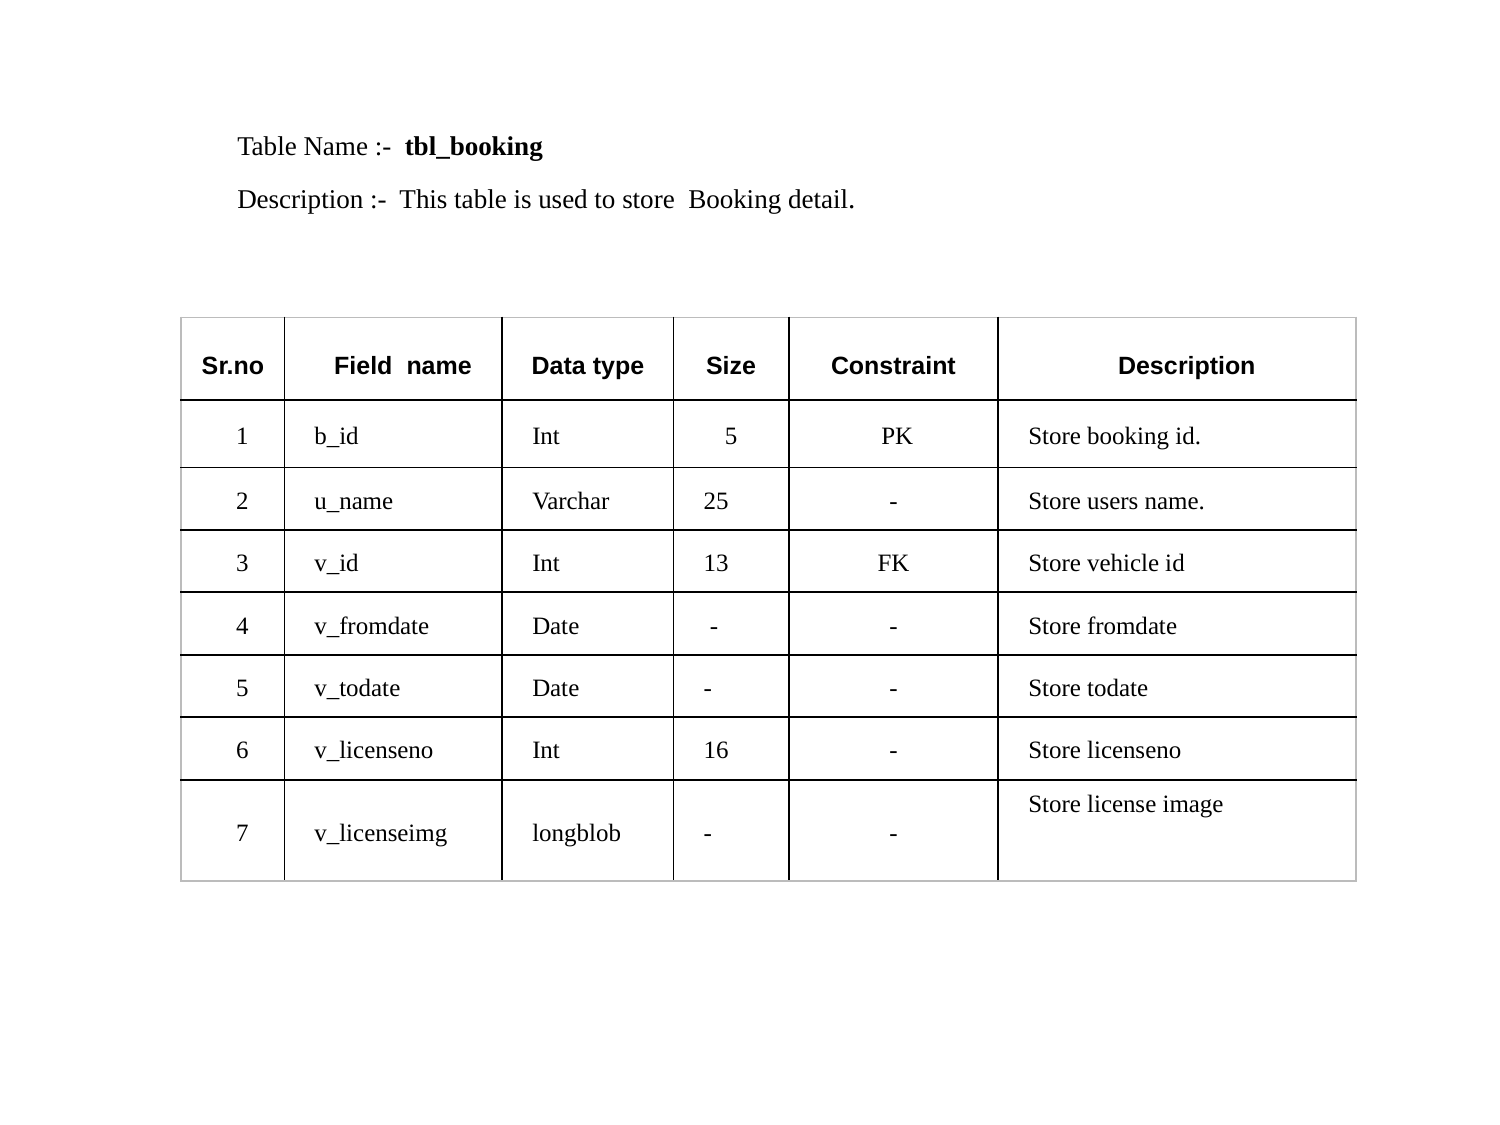

Table Name :-  tbl_booking
	Description :-  This table is used to store  Booking detail.
| Sr.no | Field name | Data type | Size | Constraint | Description |
| --- | --- | --- | --- | --- | --- |
| 1 | b\_id | Int | 5 | PK | Store booking id. |
| 2 | u\_name | Varchar | 25 | - | Store users name. |
| 3 | v\_id | Int | 13 | FK | Store vehicle id |
| 4 | v\_fromdate | Date | - | - | Store fromdate |
| 5 | v\_todate | Date | - | - | Store todate |
| 6 | v\_licenseno | Int | 16 | - | Store licenseno |
| 7 | v\_licenseimg | longblob | - | - | Store license image |